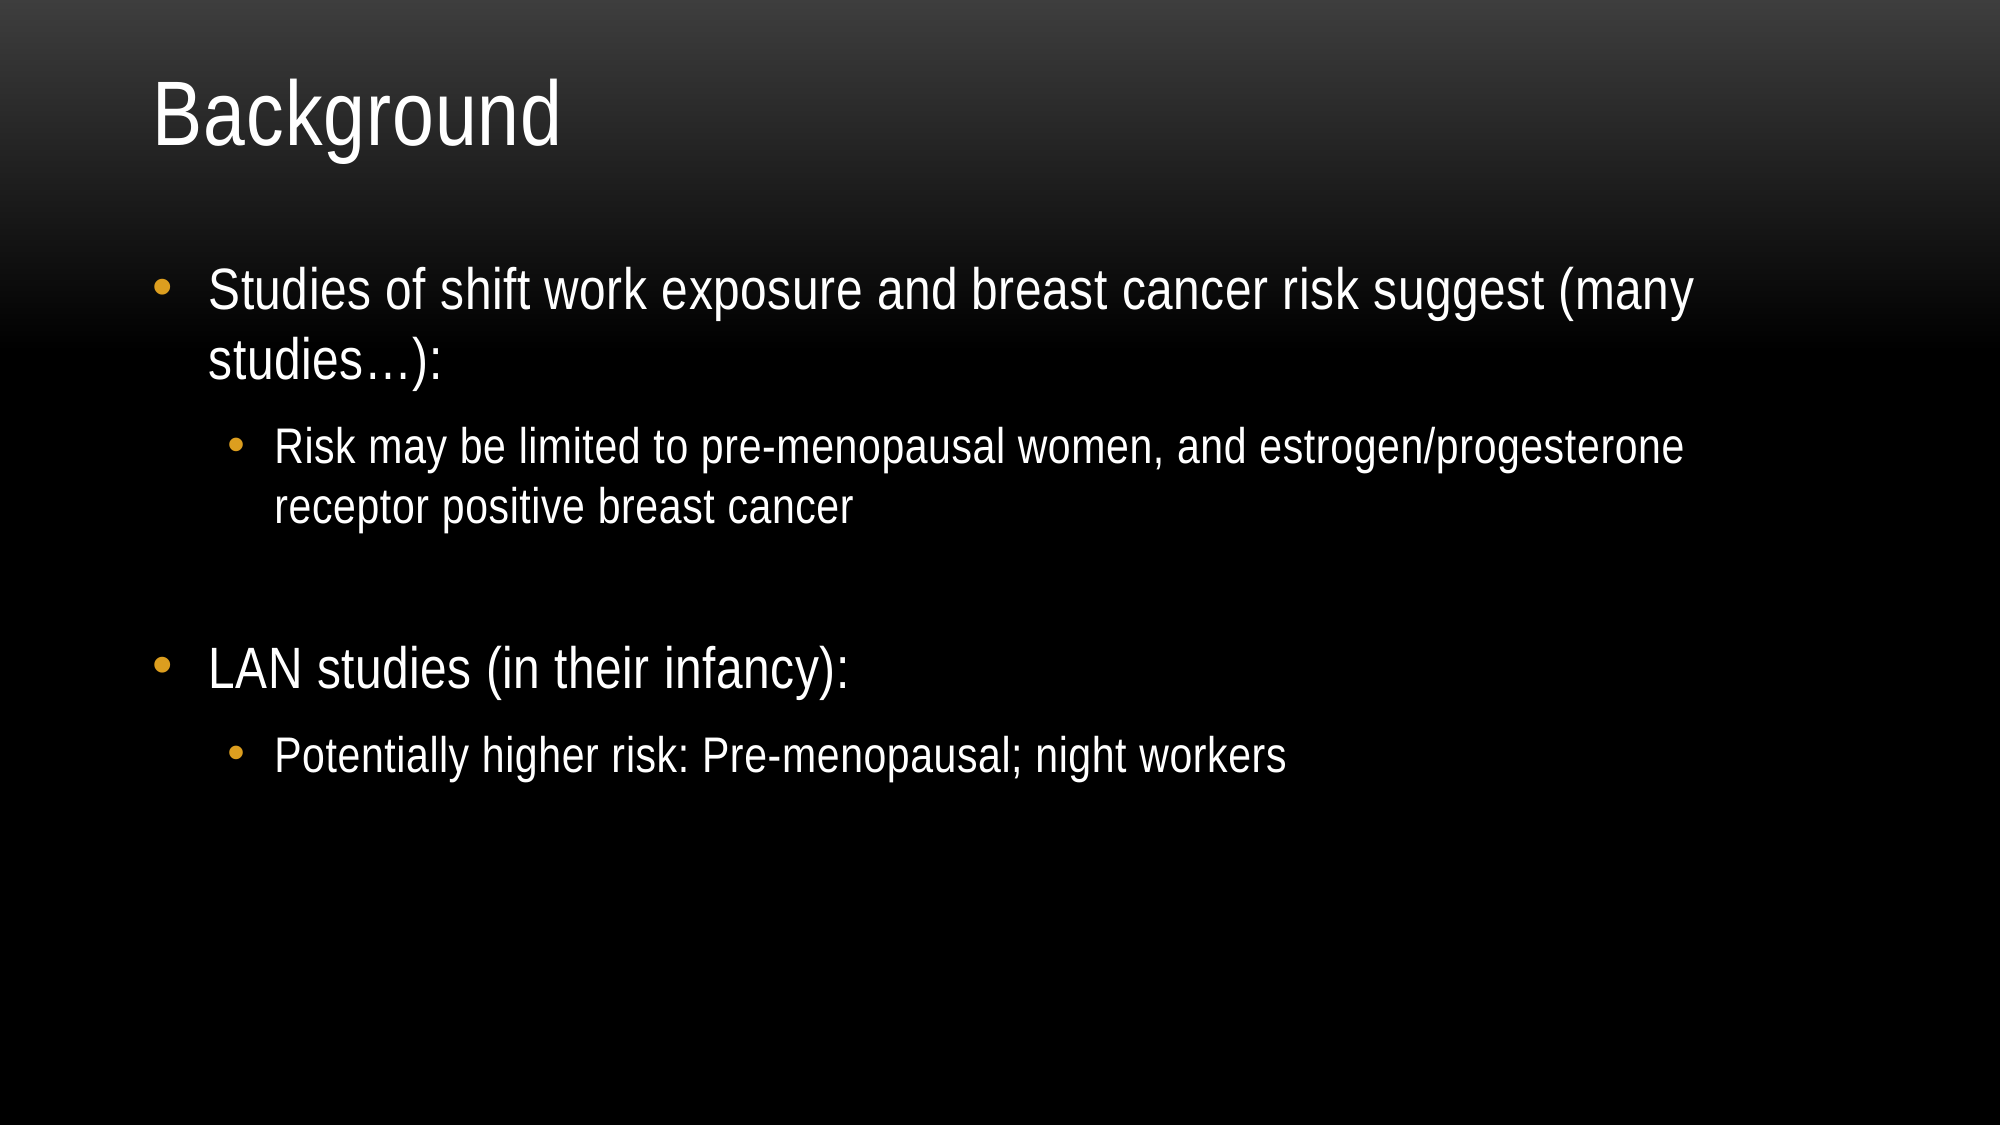

# Background
Studies of shift work exposure and breast cancer risk suggest (many studies…):
Risk may be limited to pre-menopausal women, and estrogen/progesterone receptor positive breast cancer

LAN studies (in their infancy):
Potentially higher risk: Pre-menopausal; night workers